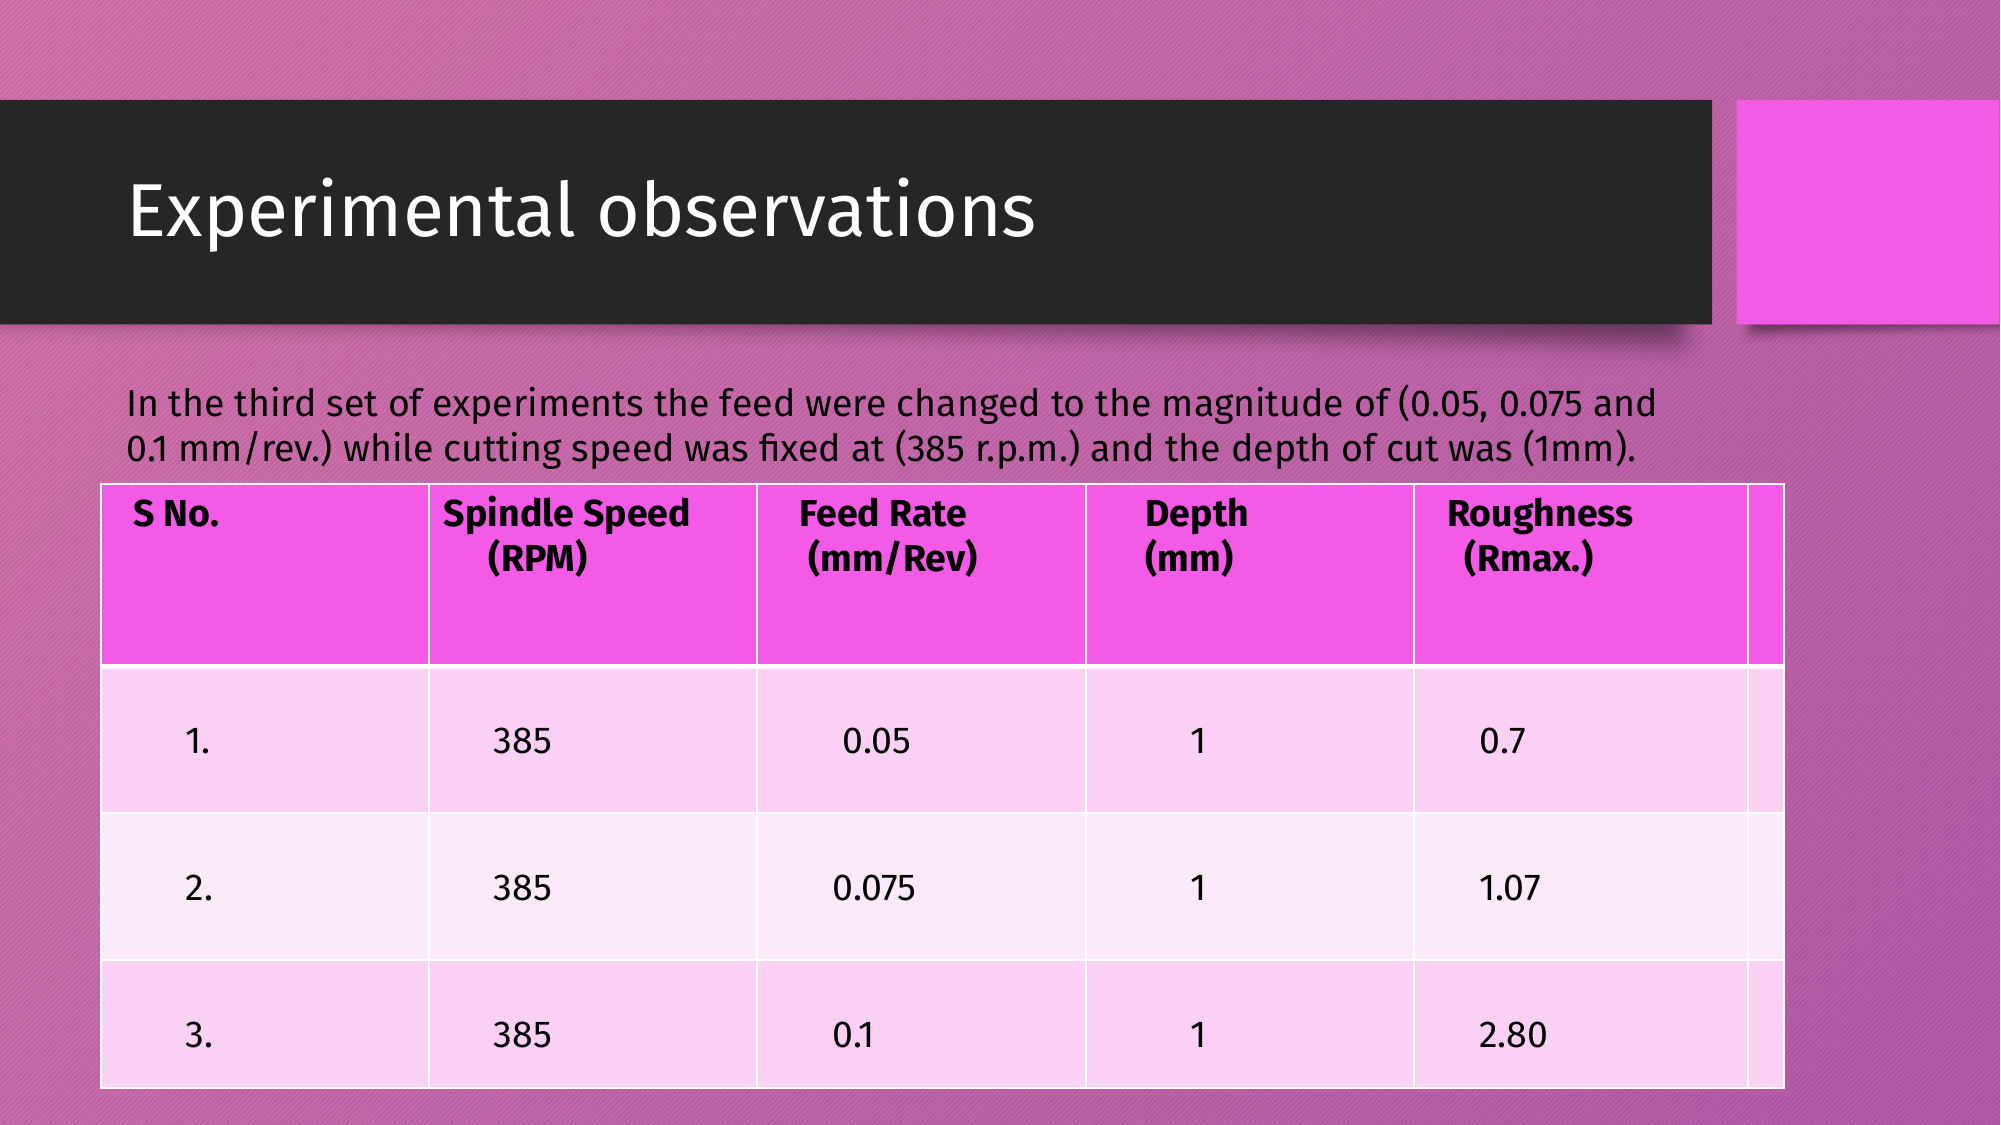

# Experimental observations
In the third set of experiments the feed were changed to the magnitude of (0.05, 0.075 and 0.1 mm/rev.) while cutting speed was fixed at (385 r.p.m.) and the depth of cut was (1mm).
| ​  S No. | ​Spindle Speed      (RPM) | ​   Feed Rate     (mm/Rev) | ​     Depth      (mm) | ​  Roughness     (Rmax.) | ​ |
| --- | --- | --- | --- | --- | --- |
| ​        1. | ​      385 | ​        0.05 | ​          1 | ​      0.7 | ​ |
| ​        2. | ​      385 | ​       0.075 | ​          1 | ​      1.07 | ​ |
| ​        3. | ​      385 | ​       0.1 | ​          1 | ​      2.80 | ​ |